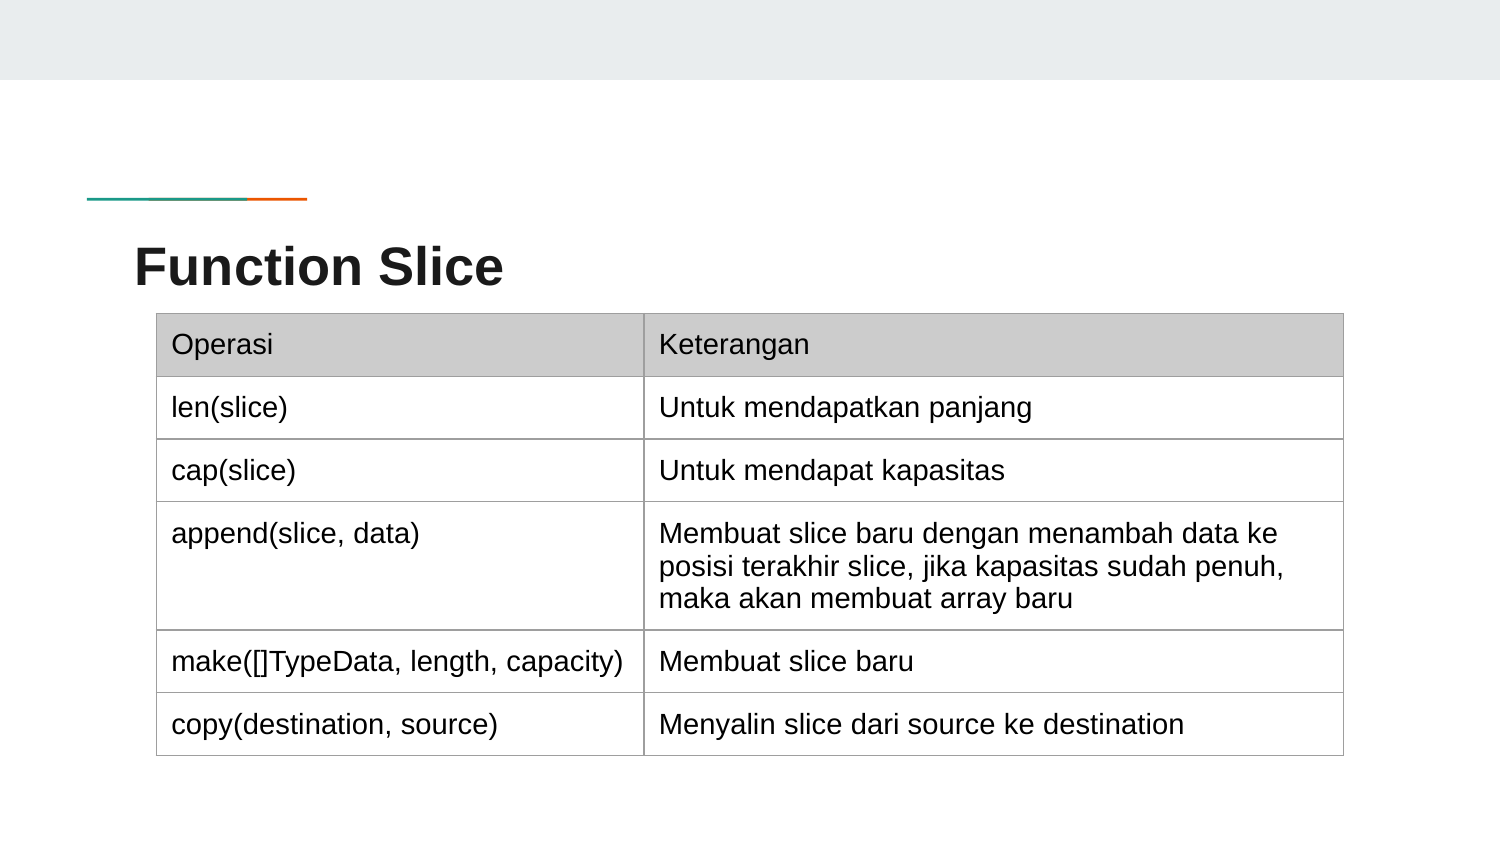

# Function Slice
| Operasi | Keterangan |
| --- | --- |
| len(slice) | Untuk mendapatkan panjang |
| cap(slice) | Untuk mendapat kapasitas |
| append(slice, data) | Membuat slice baru dengan menambah data ke posisi terakhir slice, jika kapasitas sudah penuh, maka akan membuat array baru |
| make([]TypeData, length, capacity) | Membuat slice baru |
| copy(destination, source) | Menyalin slice dari source ke destination |